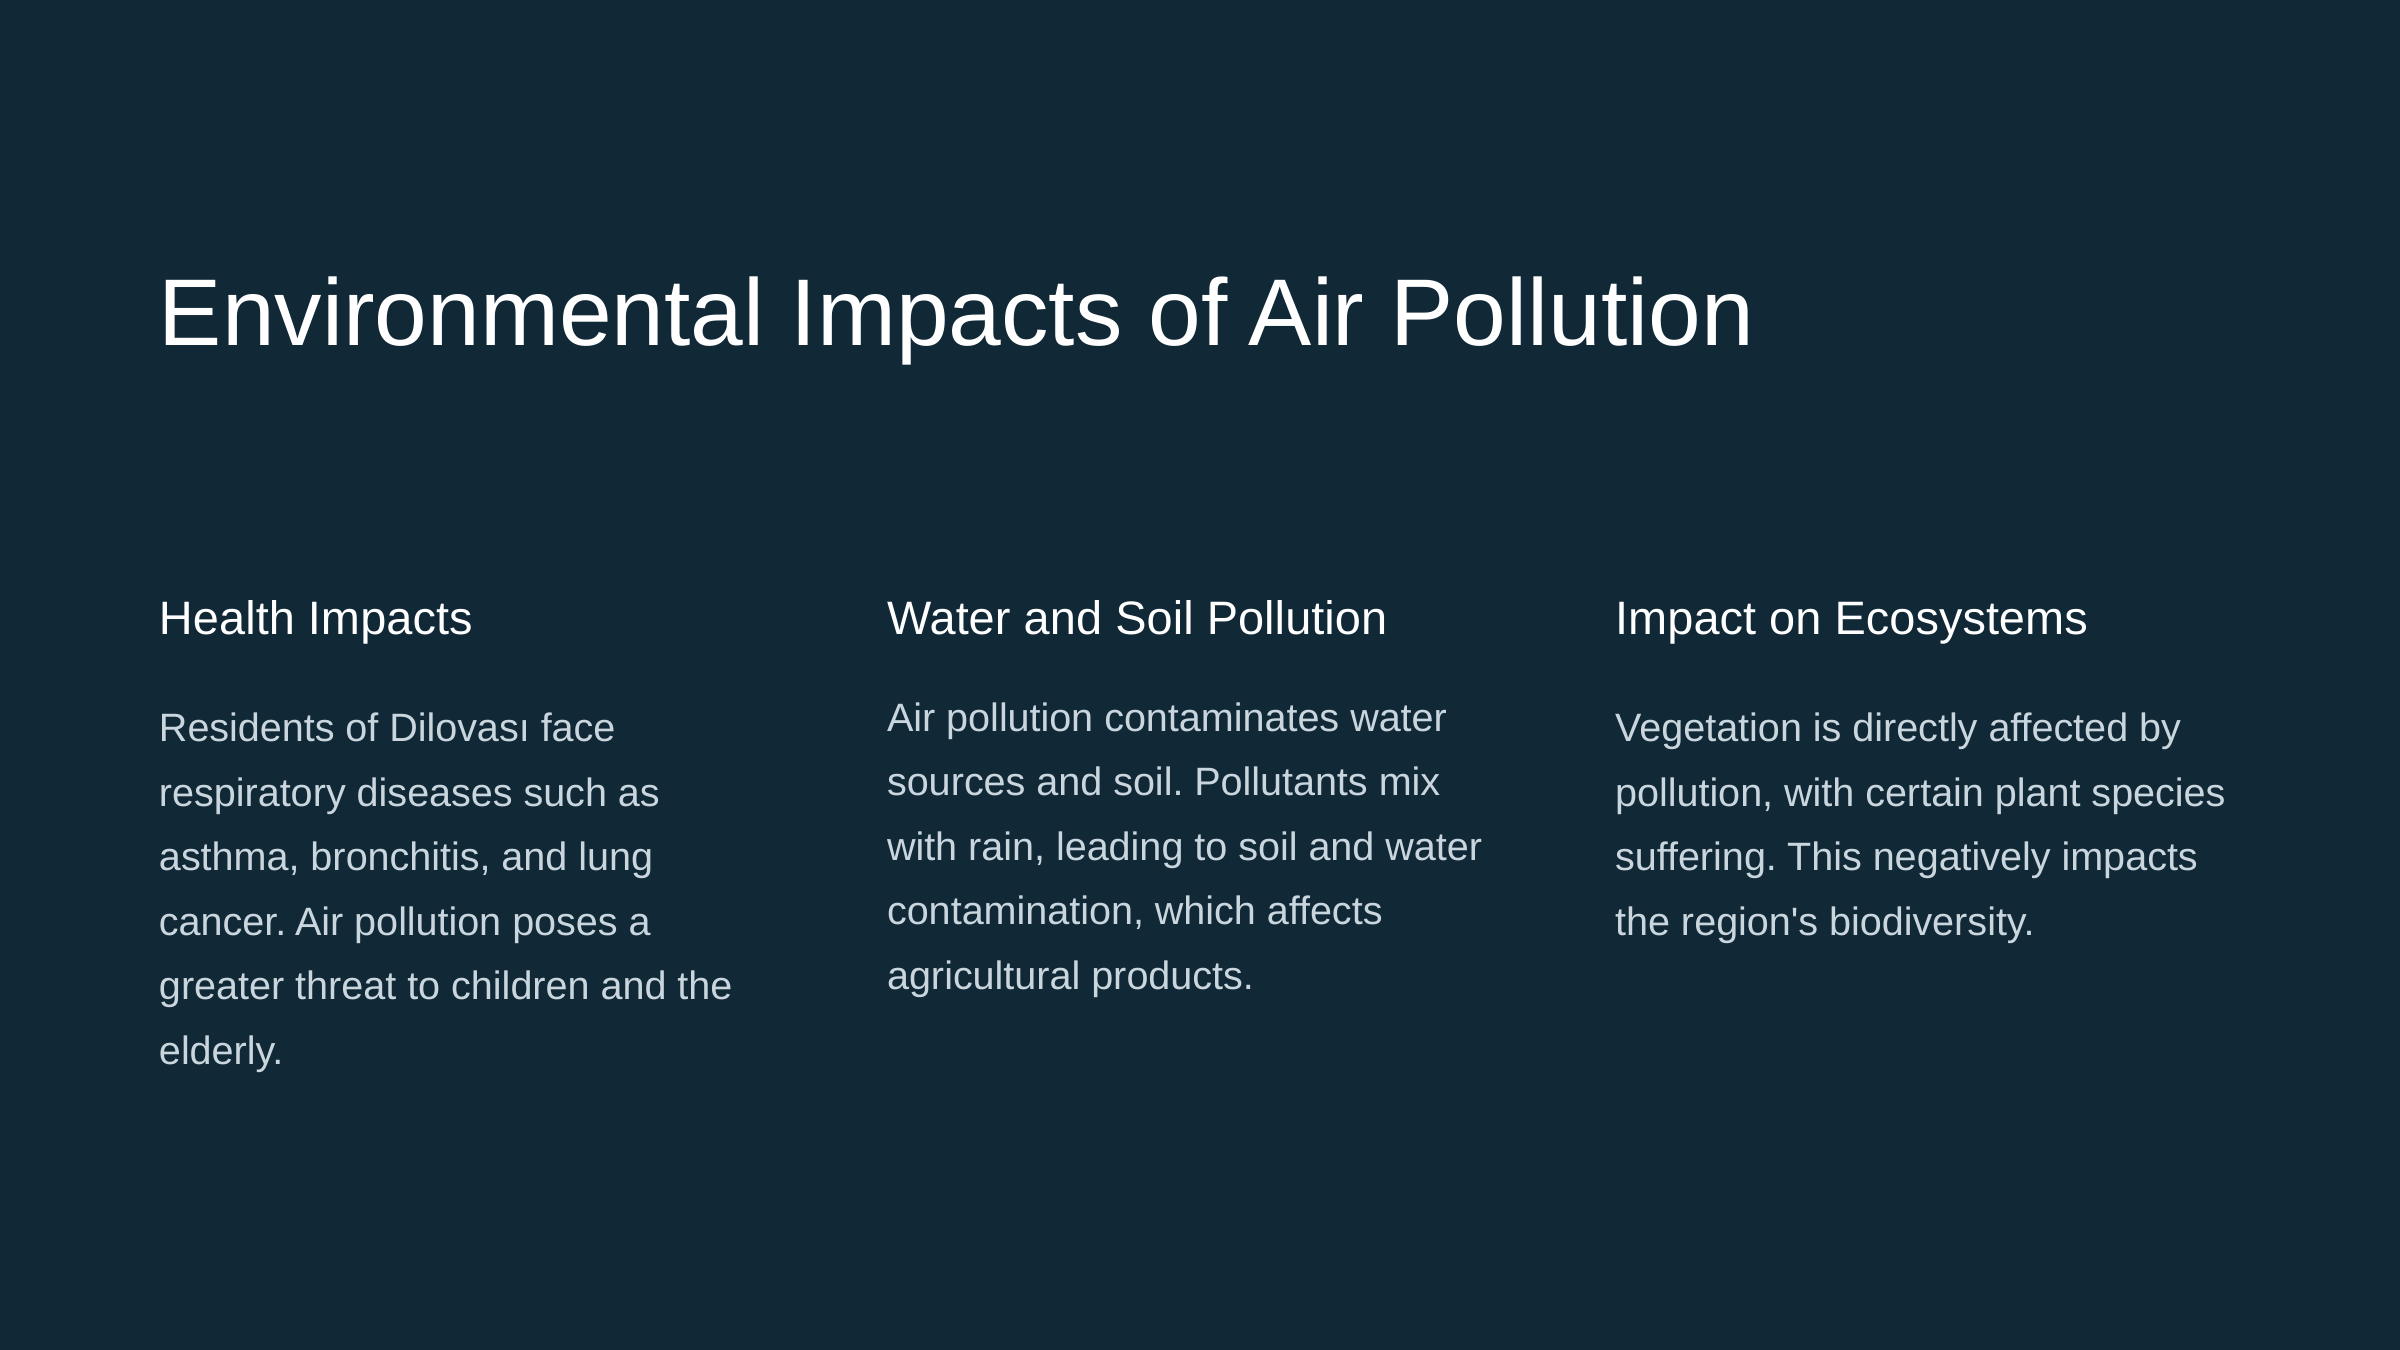

Environmental Impacts of Air Pollution
Health Impacts
Water and Soil Pollution
Impact on Ecosystems
Air pollution contaminates water sources and soil. Pollutants mix with rain, leading to soil and water contamination, which affects agricultural products.
Residents of Dilovası face respiratory diseases such as asthma, bronchitis, and lung cancer. Air pollution poses a greater threat to children and the elderly.
Vegetation is directly affected by pollution, with certain plant species suffering. This negatively impacts the region's biodiversity.